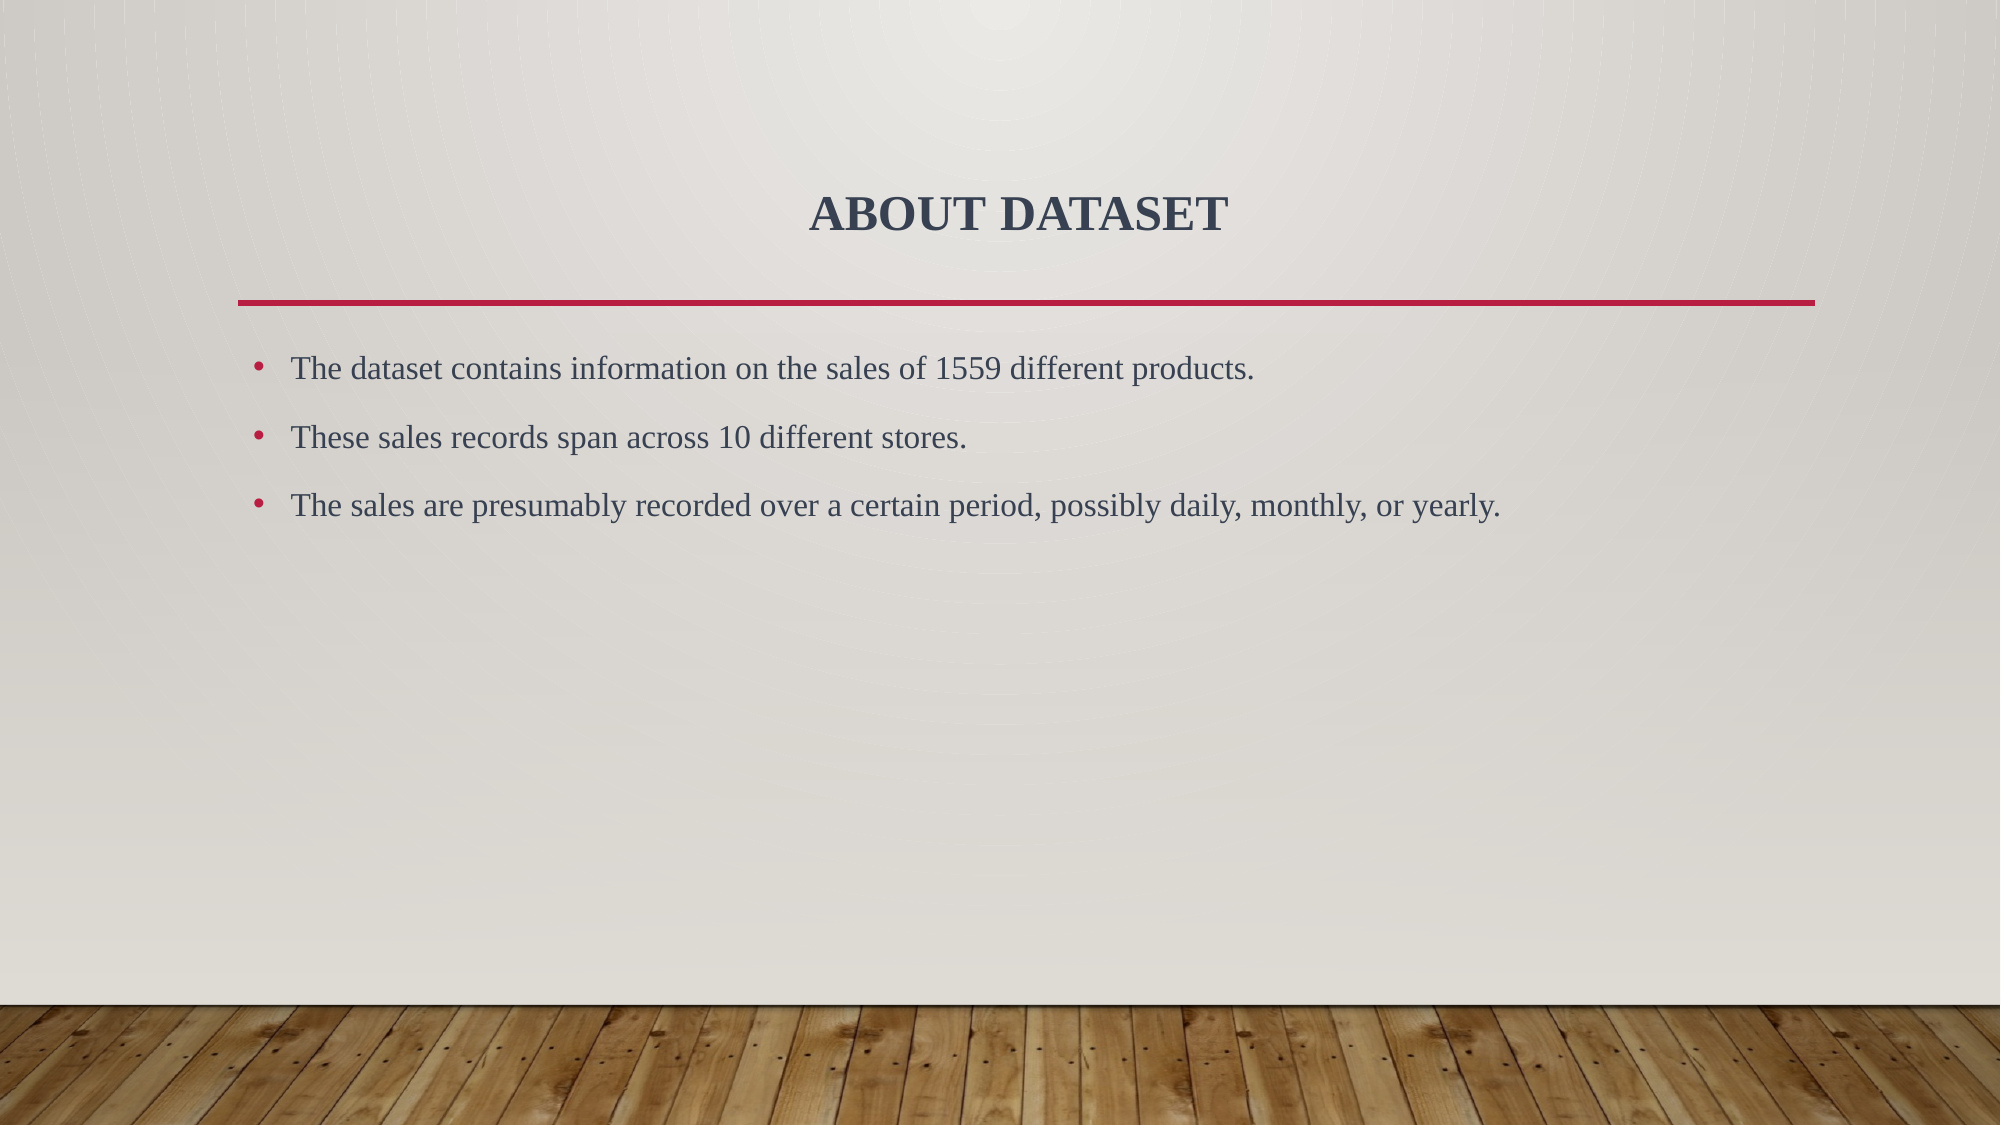

# ABOUT DATASET
The dataset contains information on the sales of 1559 different products.
These sales records span across 10 different stores.
The sales are presumably recorded over a certain period, possibly daily, monthly, or yearly.